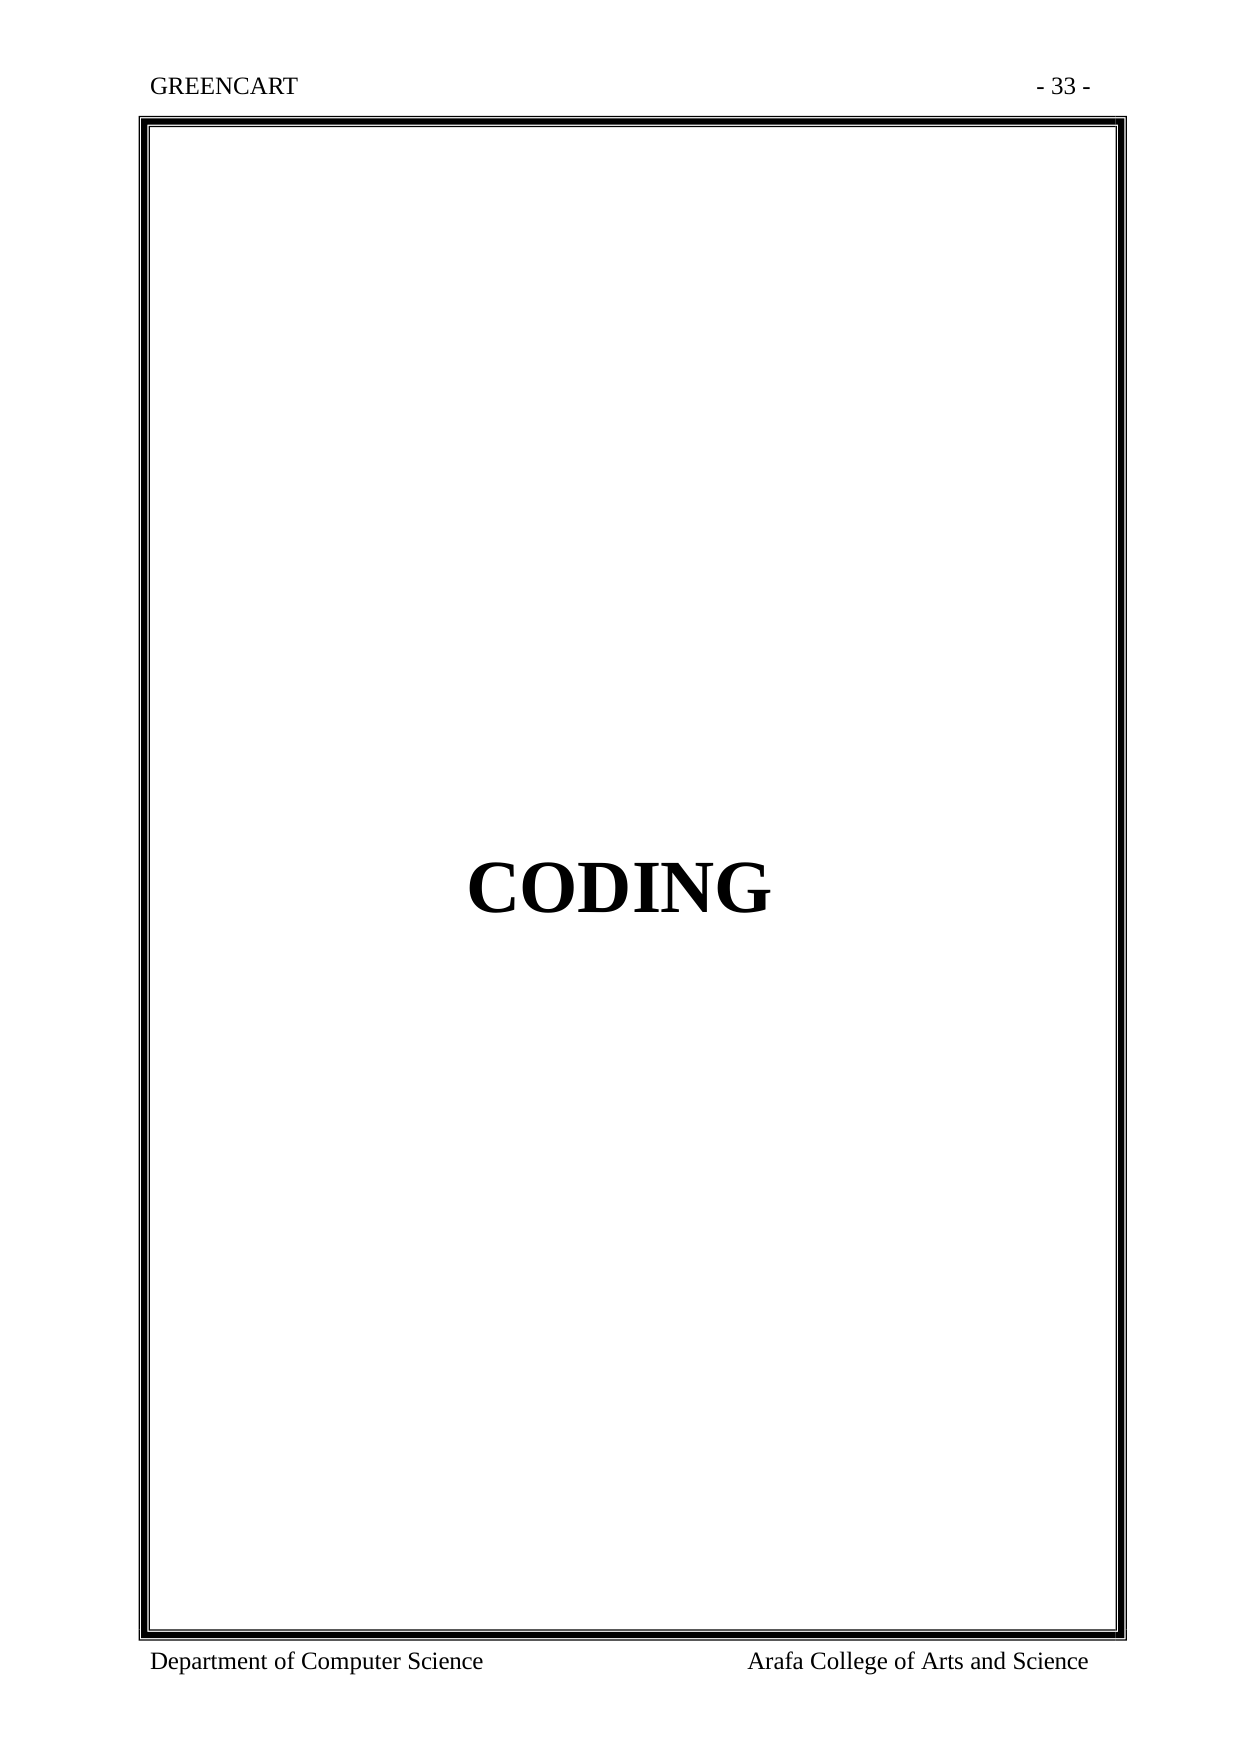

GREENCART
- 33 -

# CODING
Department of Computer Science
Arafa College of Arts and Science